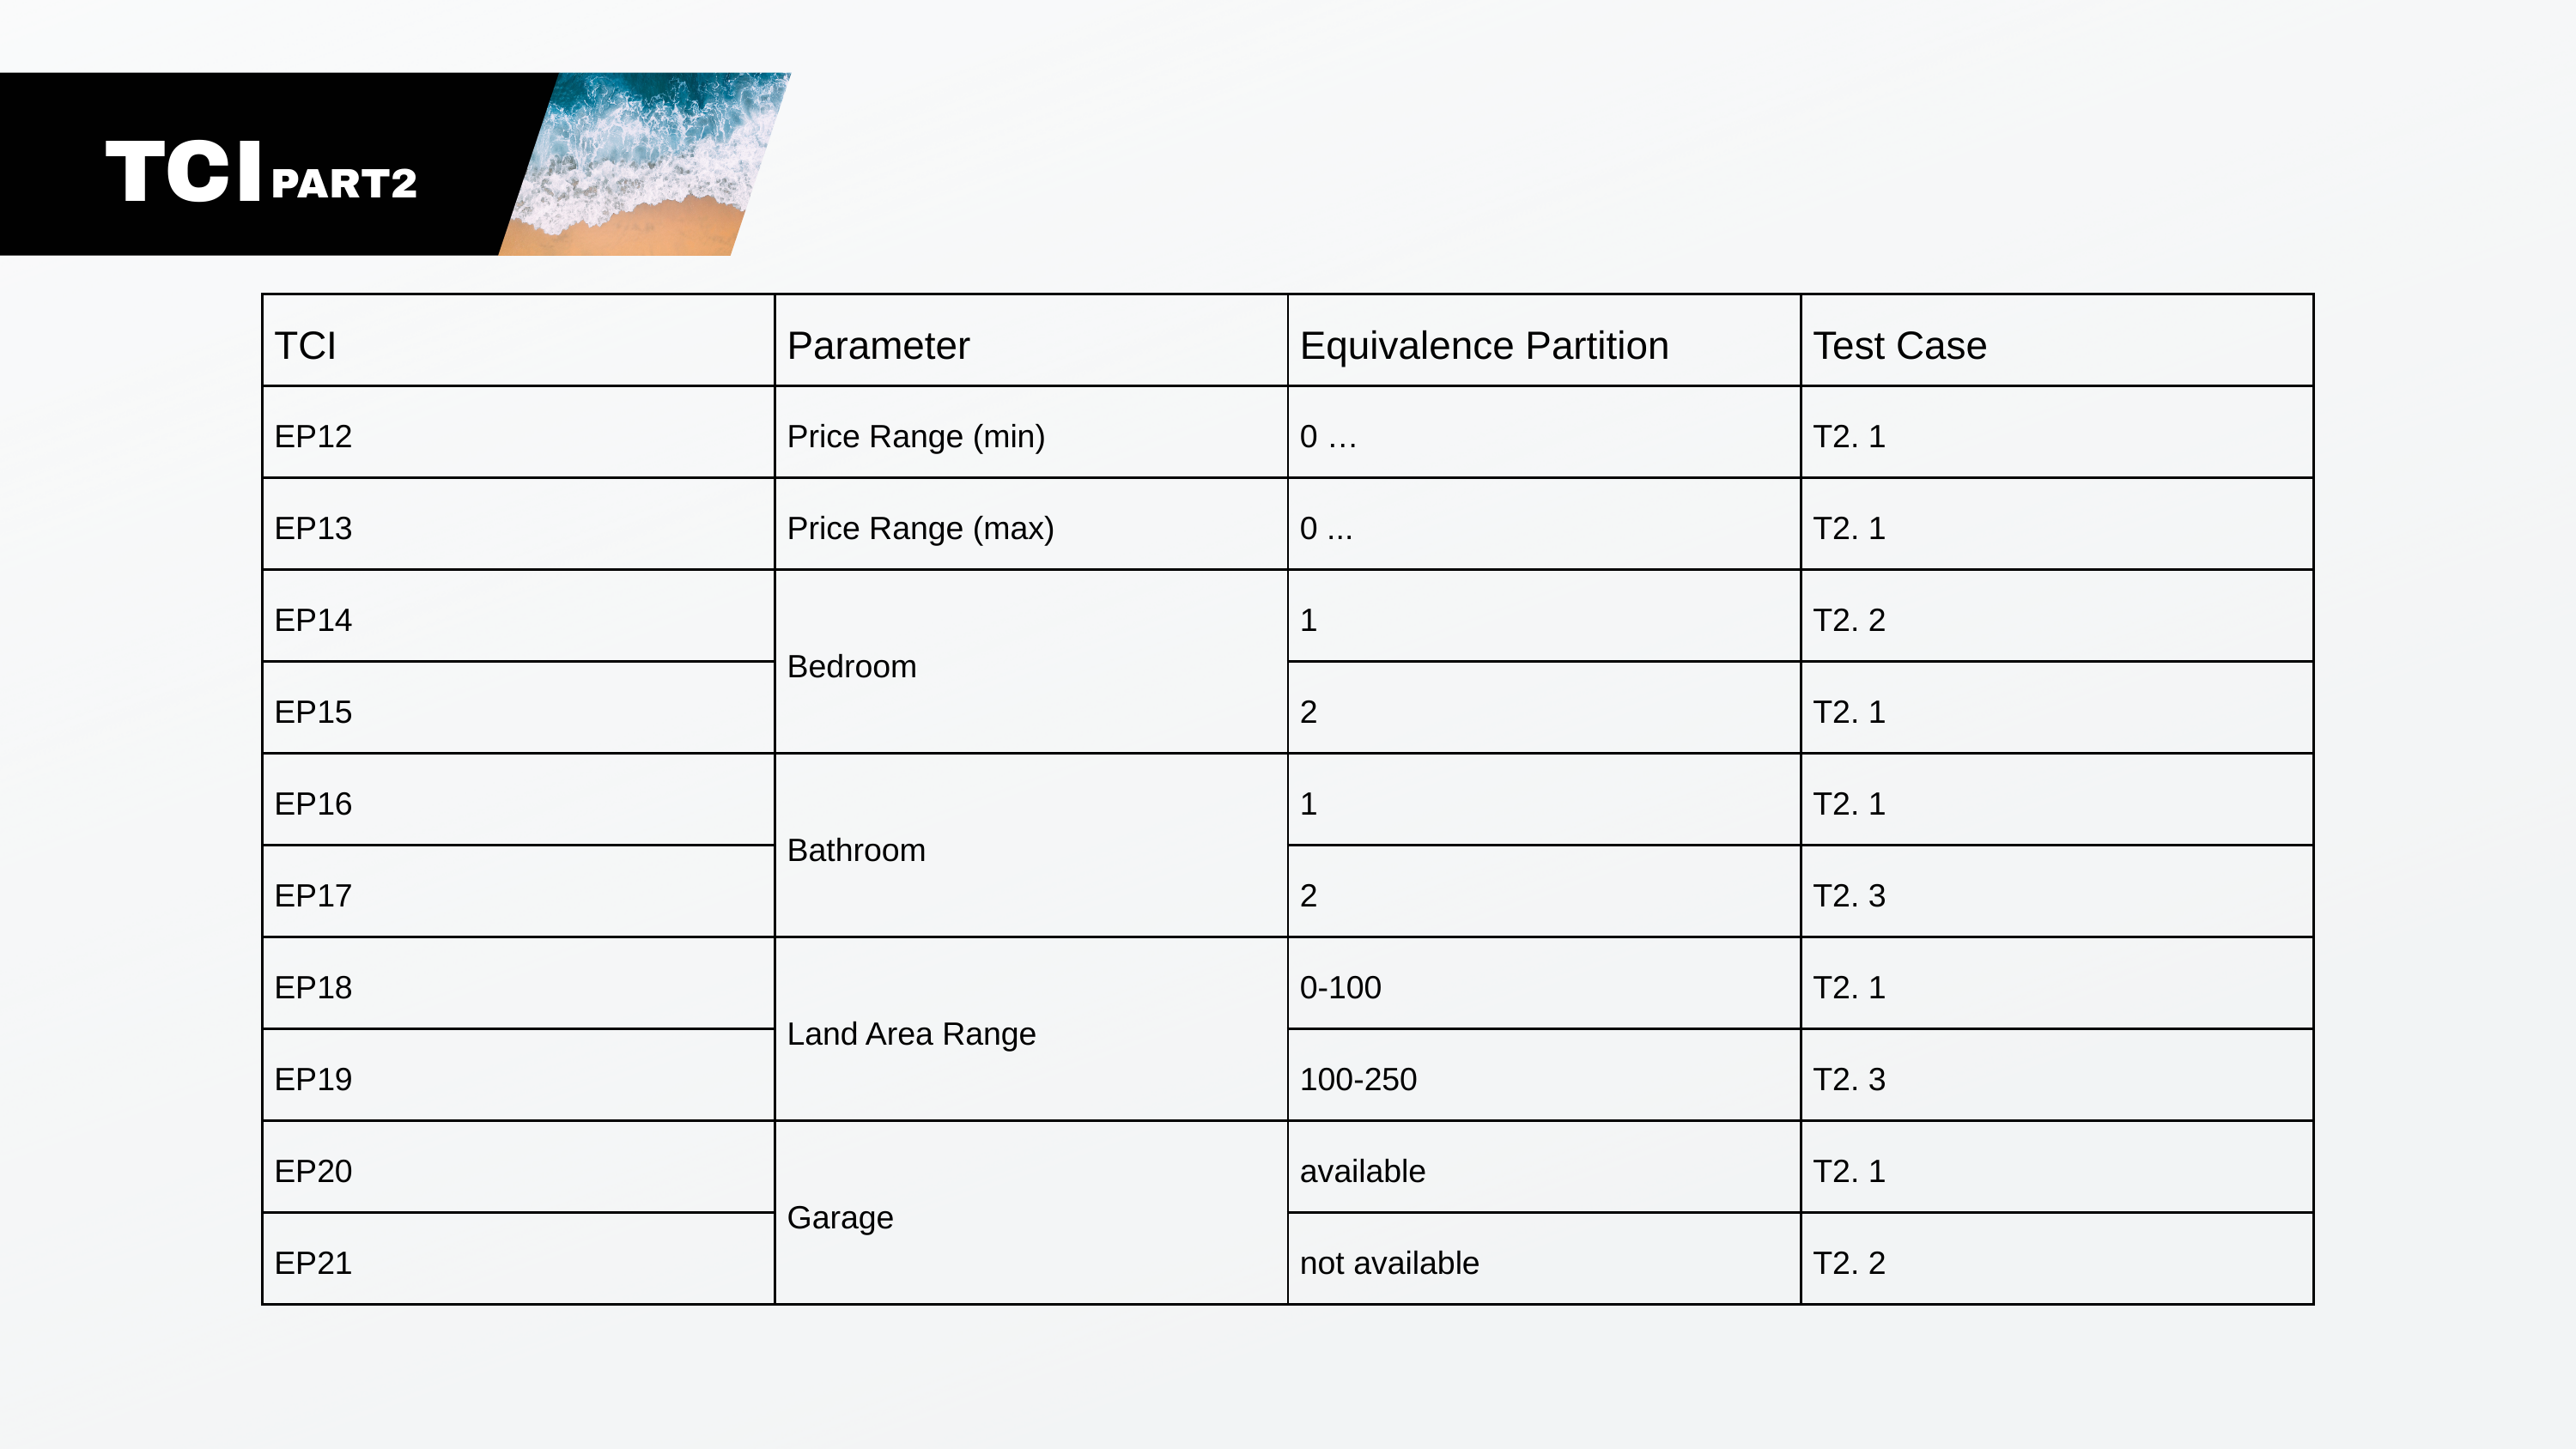

TCI
PART2
| TCI | Parameter | Equivalence Partition | Test Case |
| --- | --- | --- | --- |
| EP12 | Price Range (min) | 0 … | T2. 1 |
| EP13 | Price Range (max) | 0 ... | T2. 1 |
| EP14 | Bedroom | 1 | T2. 2 |
| EP15 | Bedroom | 2 | T2. 1 |
| EP16 | Bathroom | 1 | T2. 1 |
| EP17 | Bathroom | 2 | T2. 3 |
| EP18 | Land Area Range | 0-100 | T2. 1 |
| EP19 | Land Area Range | 100-250 | T2. 3 |
| EP20 | Garage | available | T2. 1 |
| EP21 | Garage | not available | T2. 2 |